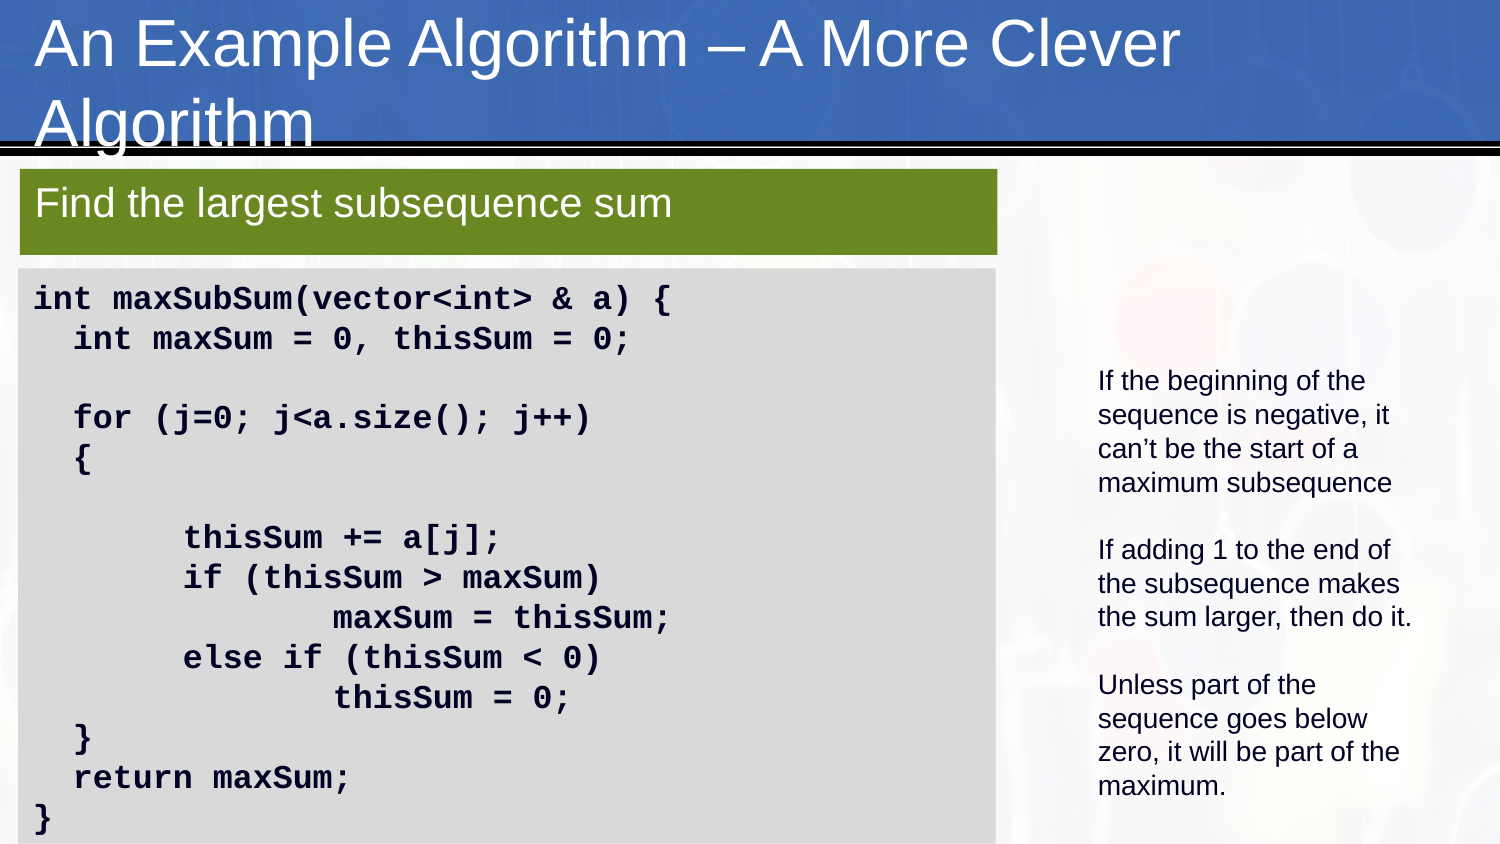

# 4
An Example Algorithm – A More Clever Algorithm
Find the largest subsequence sum
int maxSubSum(vector<int> & a) {
  int maxSum = 0, thisSum = 0;

  for (j=0; j<a.size(); j++)
  {
	thisSum += a[j];
	if (thisSum > maxSum)
		maxSum = thisSum;
	else if (thisSum < 0)
		thisSum = 0;
  }
  return maxSum;
}
If the beginning of the sequence is negative, it can’t be the start of a maximum subsequence

If adding 1 to the end of the subsequence makes the sum larger, then do it.

Unless part of the sequence goes below zero, it will be part of the maximum.